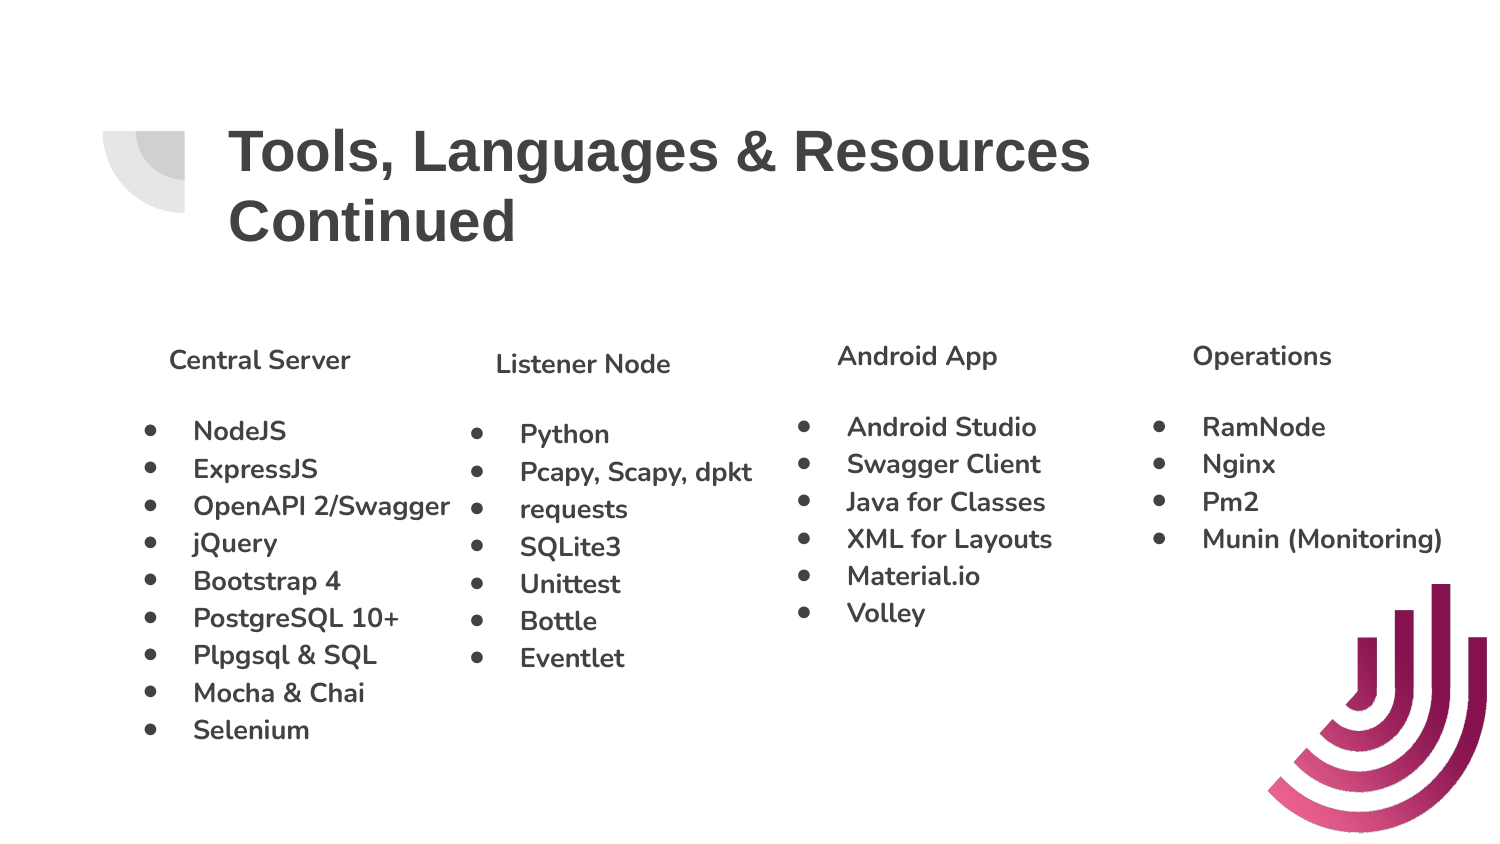

# Tools, Languages & Resources Continued
         Android App
Android Studio
Swagger Client
Java for Classes
XML for Layouts
Material.io
Volley

         Operations
RamNode
Nginx
Pm2
Munin (Monitoring)
       Central Server
NodeJS
ExpressJS
OpenAPI 2/Swagger
jQuery
Bootstrap 4
PostgreSQL 10+
Plpgsql & SQL
Mocha & Chai
Selenium
       Listener Node
Python
Pcapy, Scapy, dpkt
requests
SQLite3
Unittest
Bottle
Eventlet